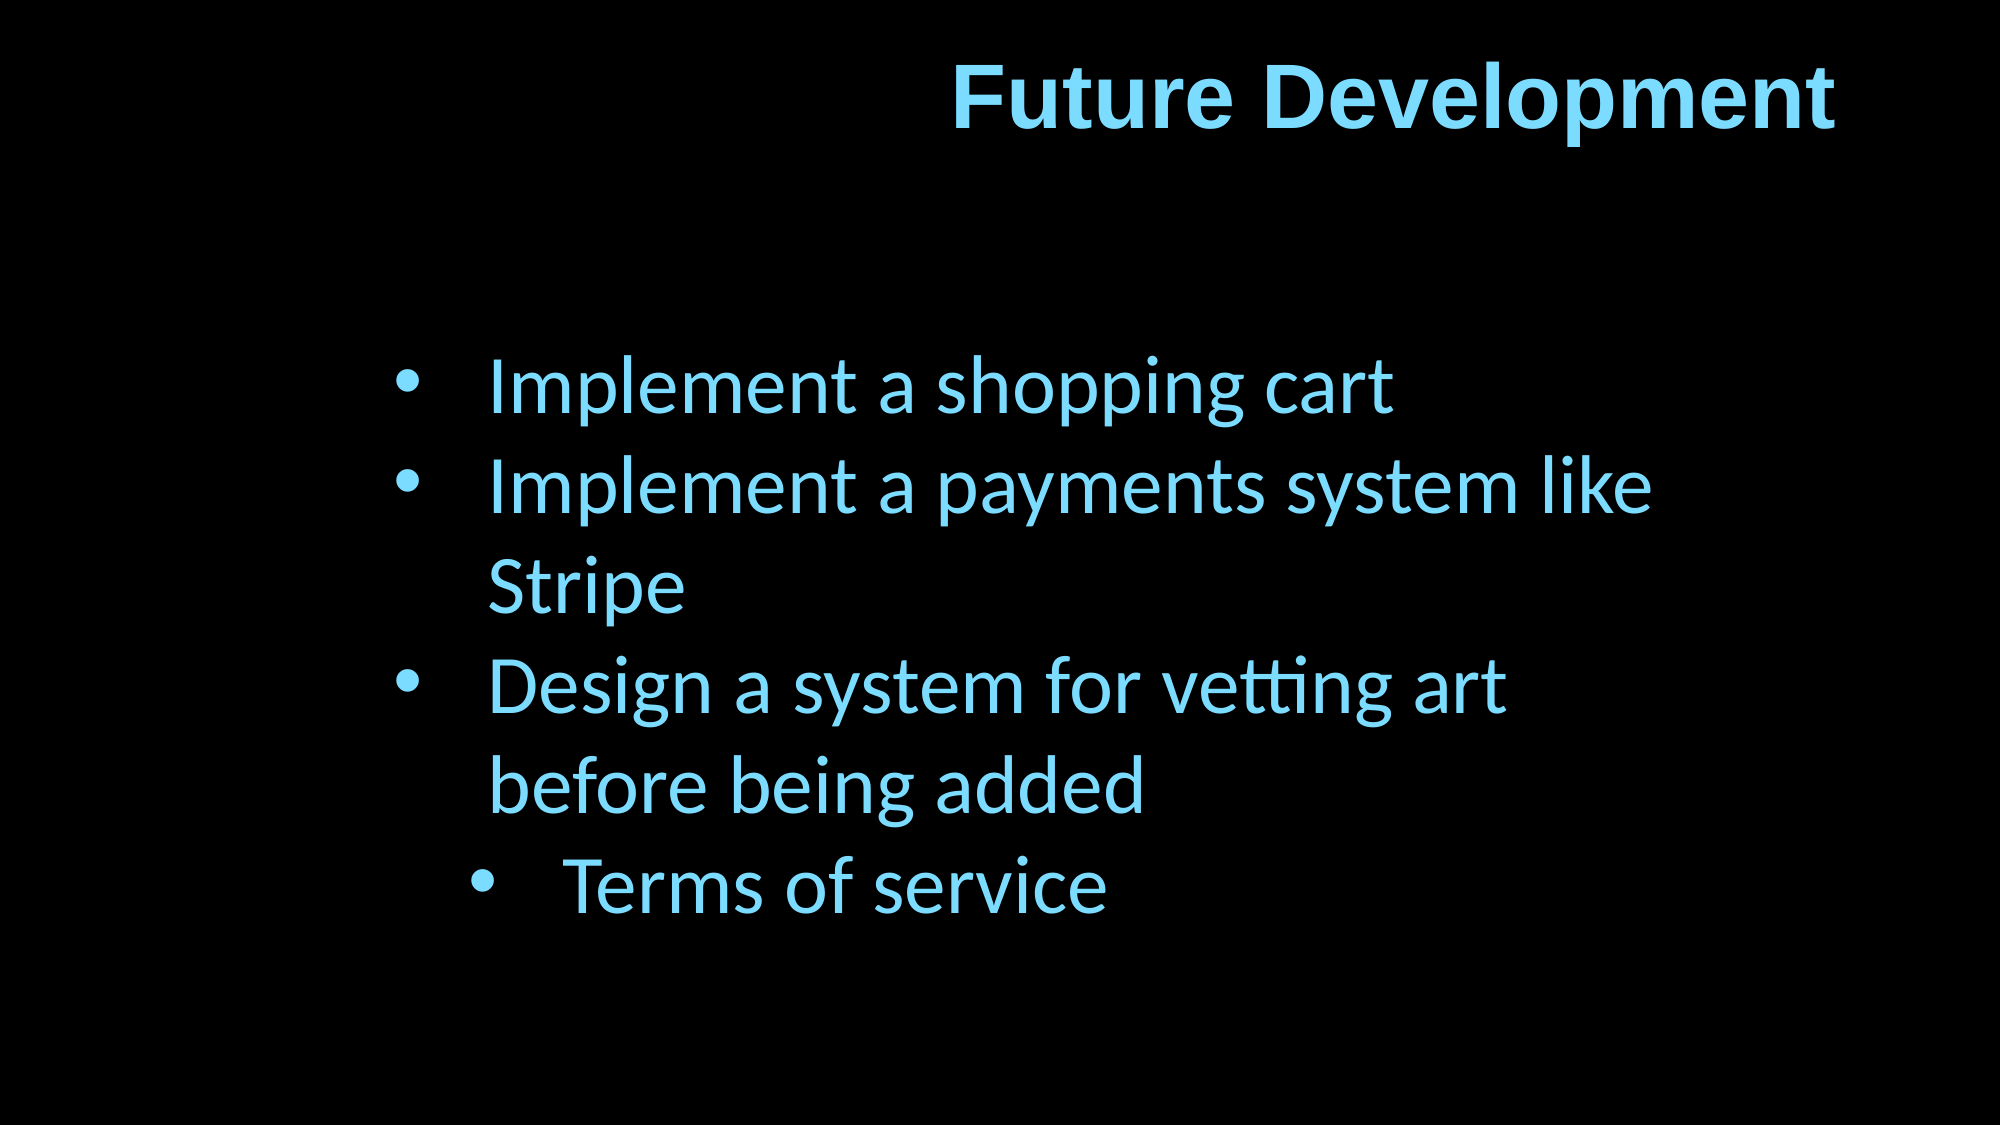

Future Development
Implement a shopping cart
Implement a payments system like Stripe
Design a system for vetting art before being added
Terms of service